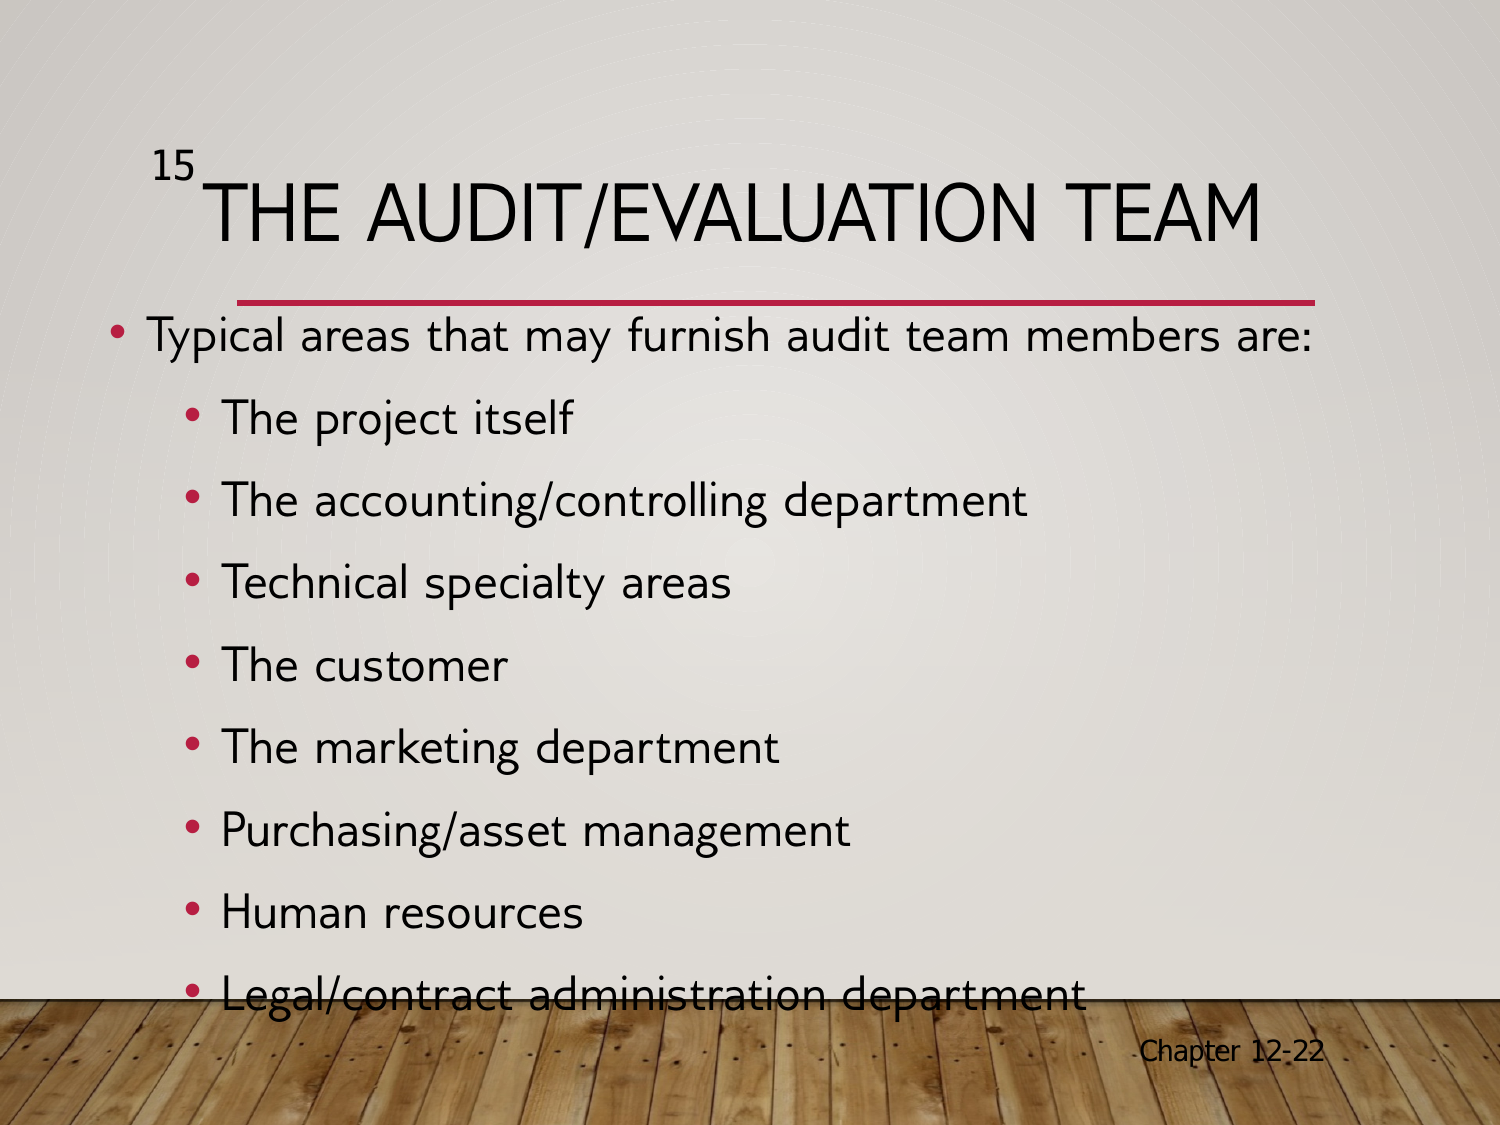

15
# The Audit/Evaluation Team
Typical areas that may furnish audit team members are:
The project itself
The accounting/controlling department
Technical specialty areas
The customer
The marketing department
Purchasing/asset management
Human resources
Legal/contract administration department
Chapter 12-22